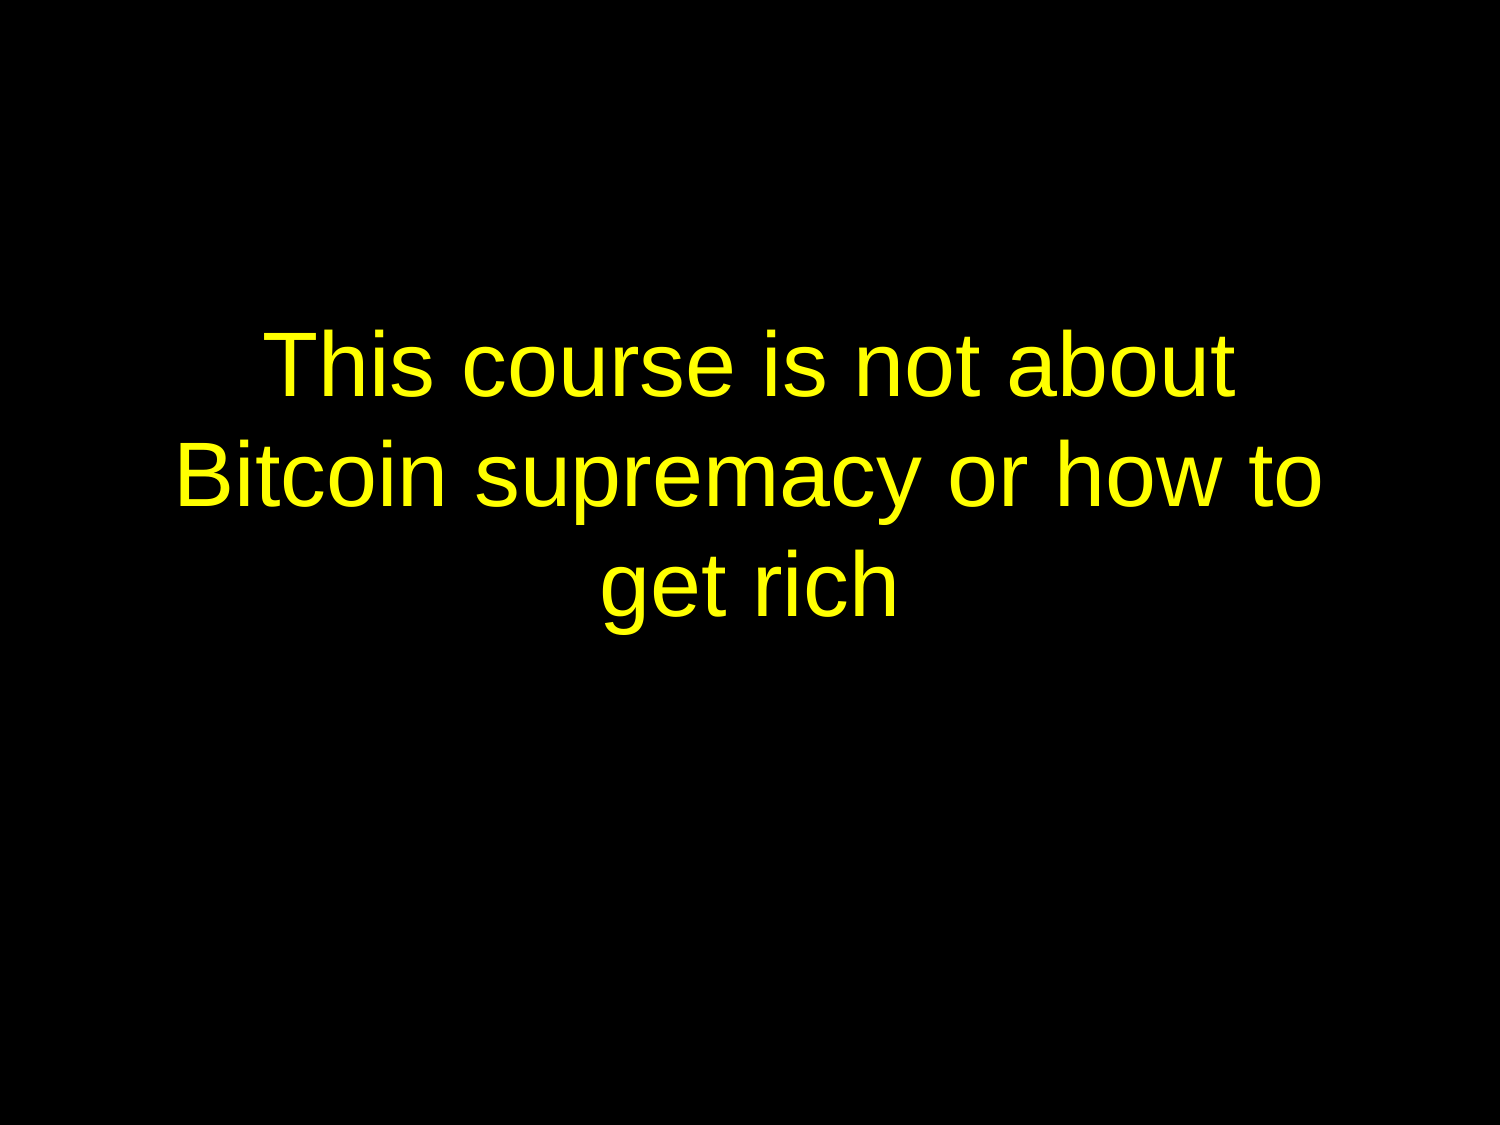

# This course is not about Bitcoin supremacy or how to get rich